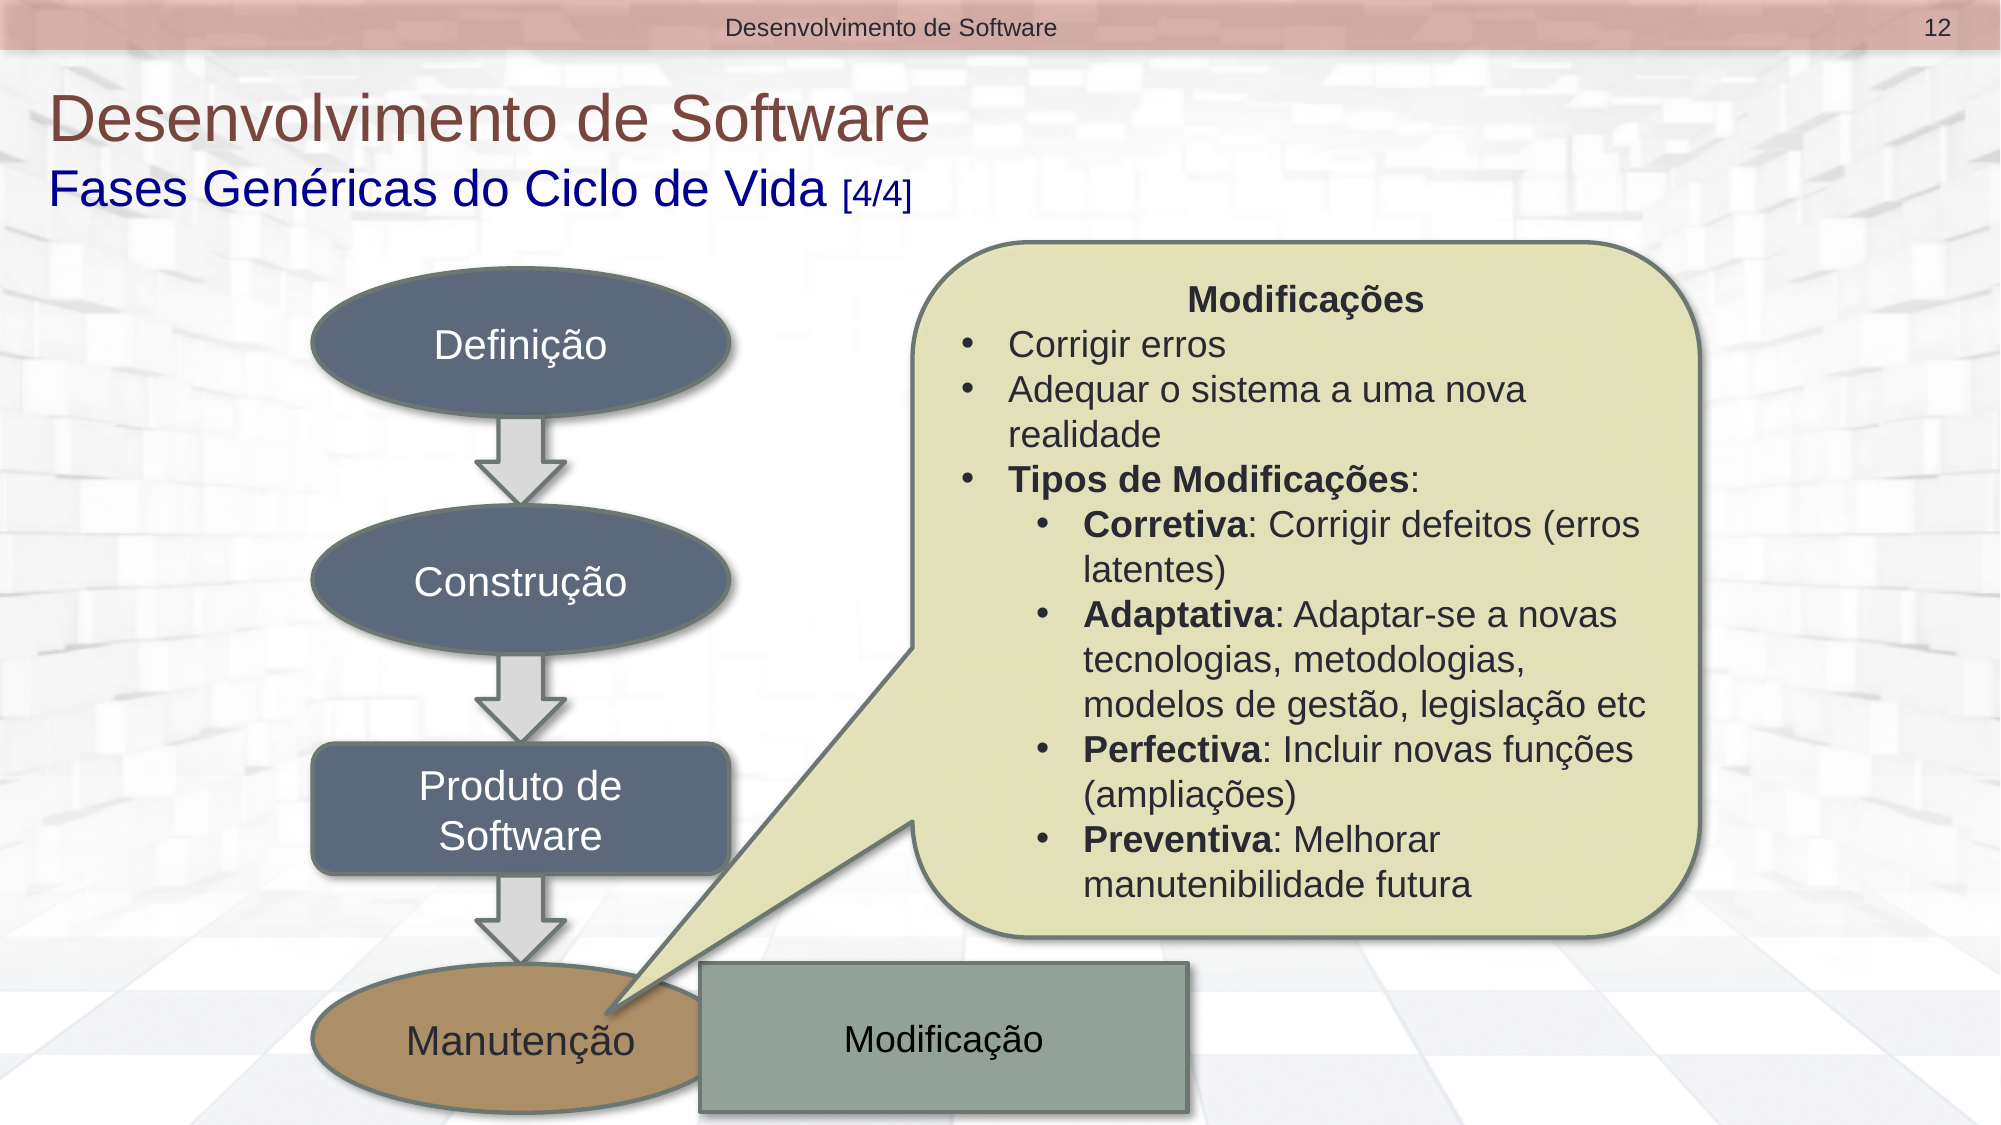

12
Desenvolvimento de Software
# Desenvolvimento de Software Fases Genéricas do Ciclo de Vida [4/4]
Modificações
Corrigir erros
Adequar o sistema a uma nova realidade
Tipos de Modificações:
Corretiva: Corrigir defeitos (erros latentes)
Adaptativa: Adaptar-se a novas tecnologias, metodologias, modelos de gestão, legislação etc
Perfectiva: Incluir novas funções (ampliações)
Preventiva: Melhorar manutenibilidade futura
Definição

Construção

Produto de Software

Manutenção
Modificação